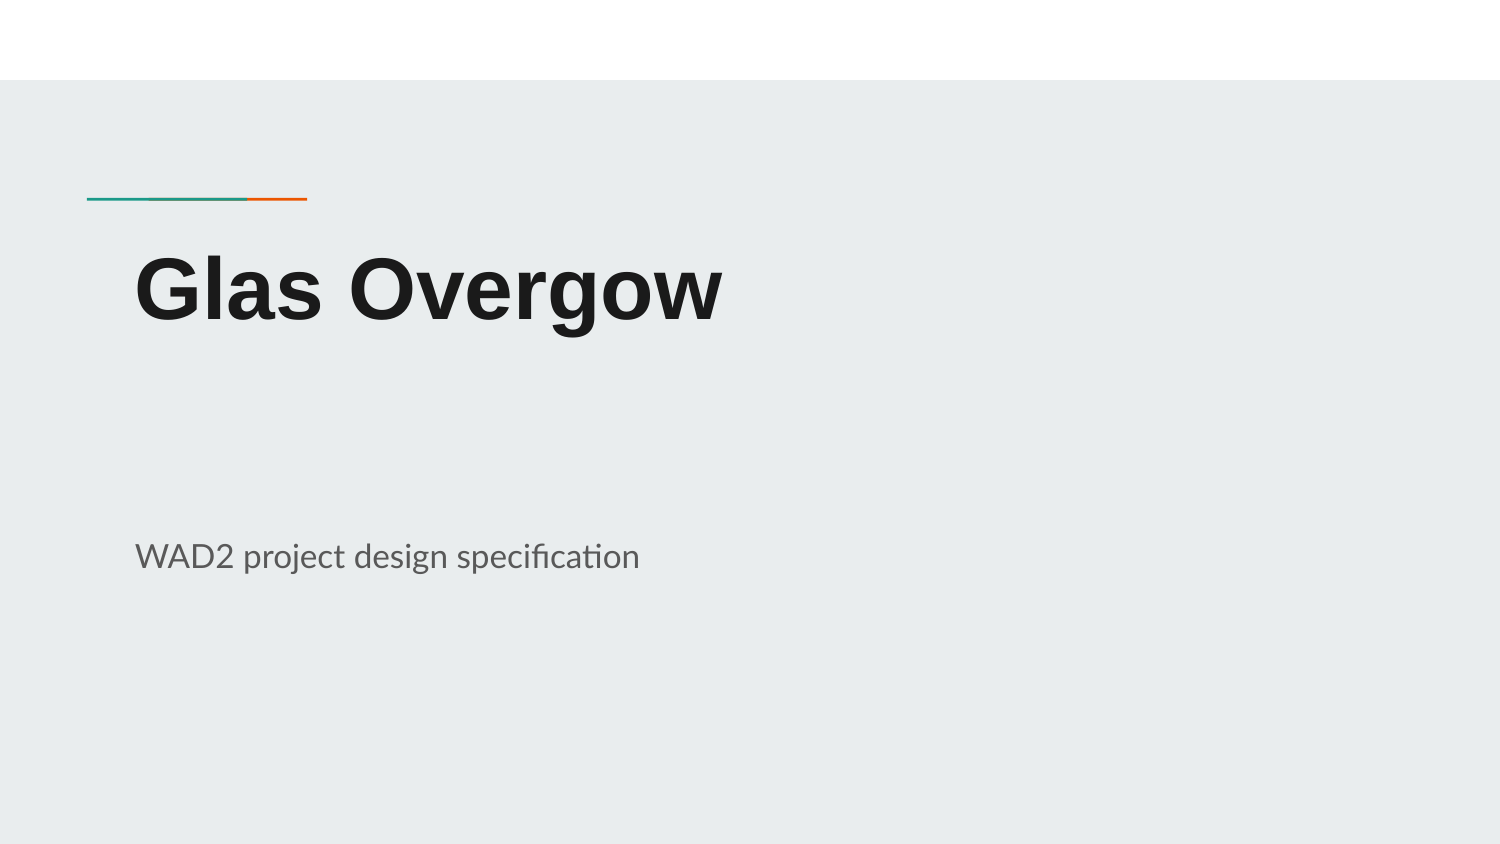

# Glas Overgow
WAD2 project design specification